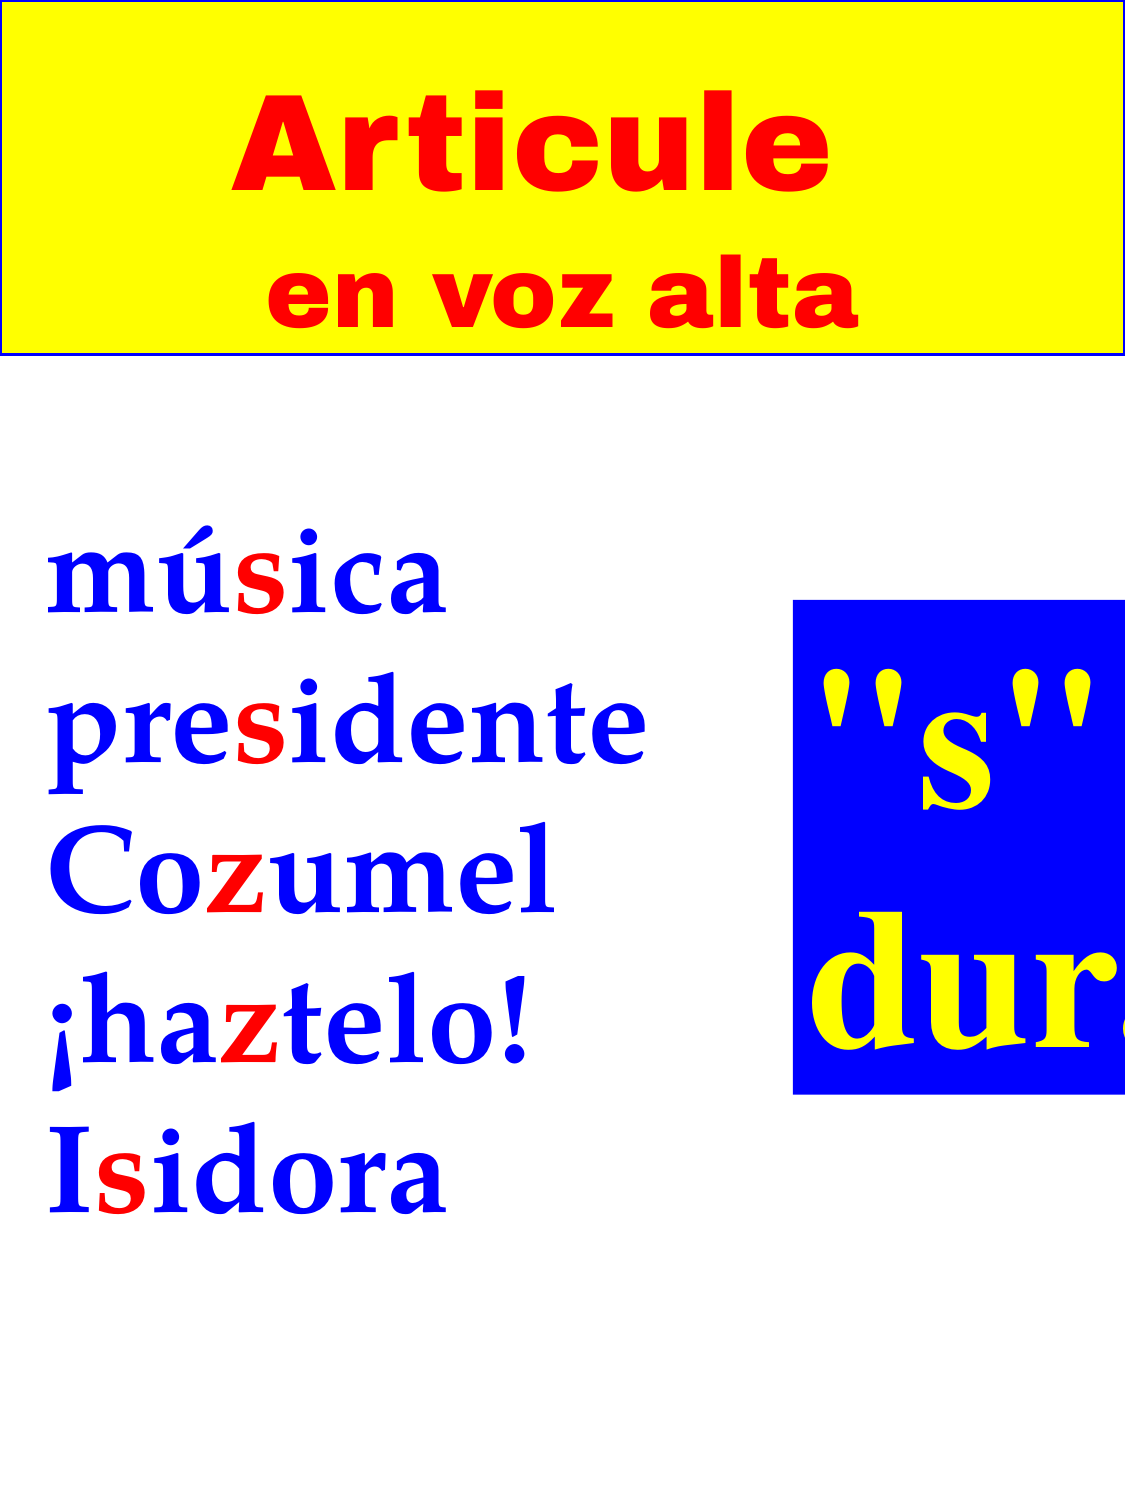

Articule
en voz alta
música
presidente
Cozumel
¡haztelo!
Isidora
"s"
dura